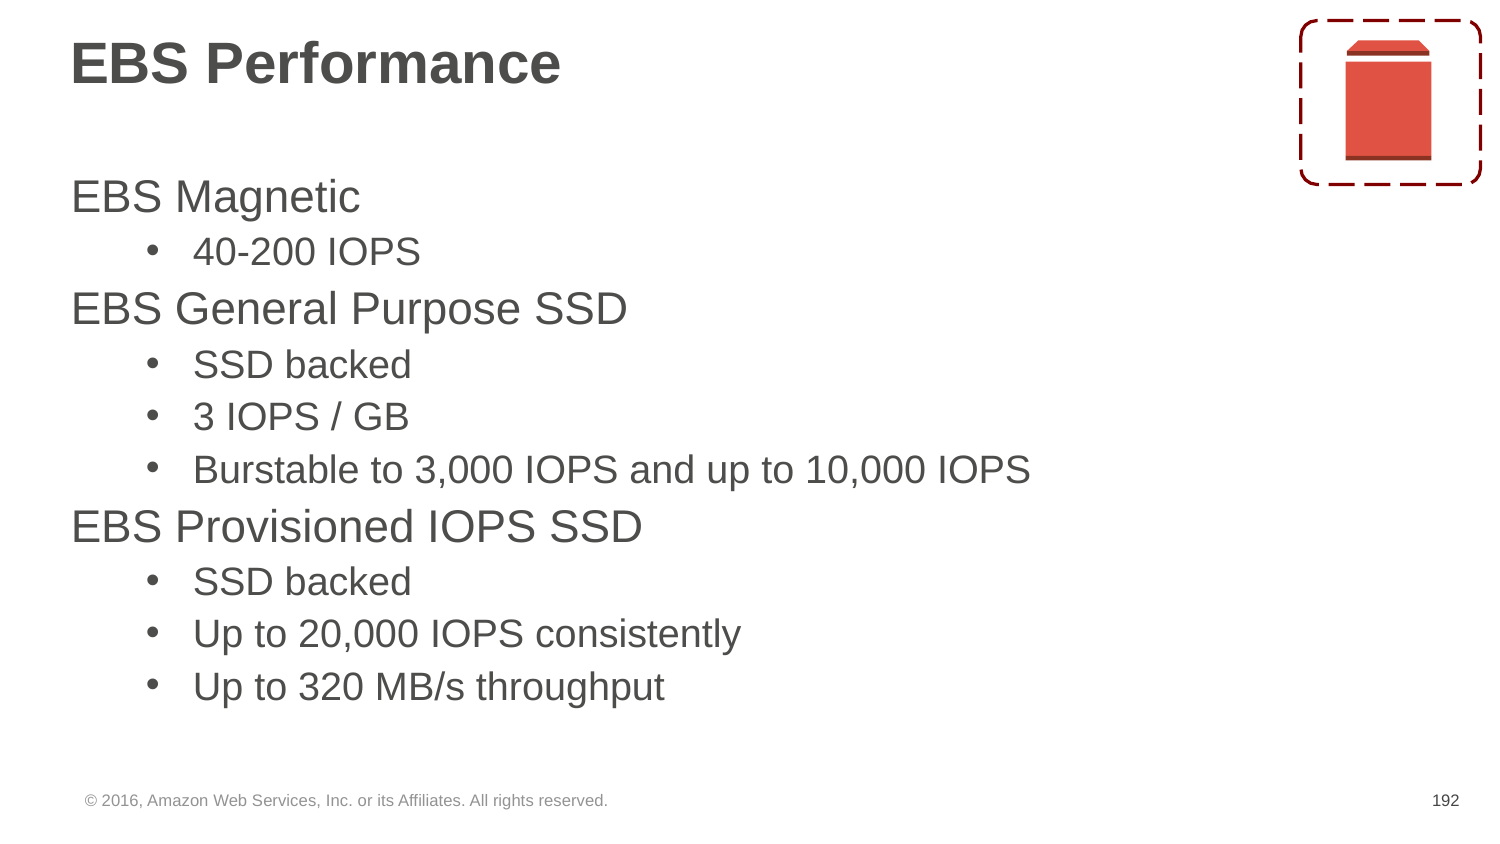

# EBS Performance
EBS Magnetic
40-200 IOPS
EBS General Purpose SSD
SSD backed
3 IOPS / GB
Burstable to 3,000 IOPS and up to 10,000 IOPS
EBS Provisioned IOPS SSD
SSD backed
Up to 20,000 IOPS consistently
Up to 320 MB/s throughput
© 2016, Amazon Web Services, Inc. or its Affiliates. All rights reserved.
192